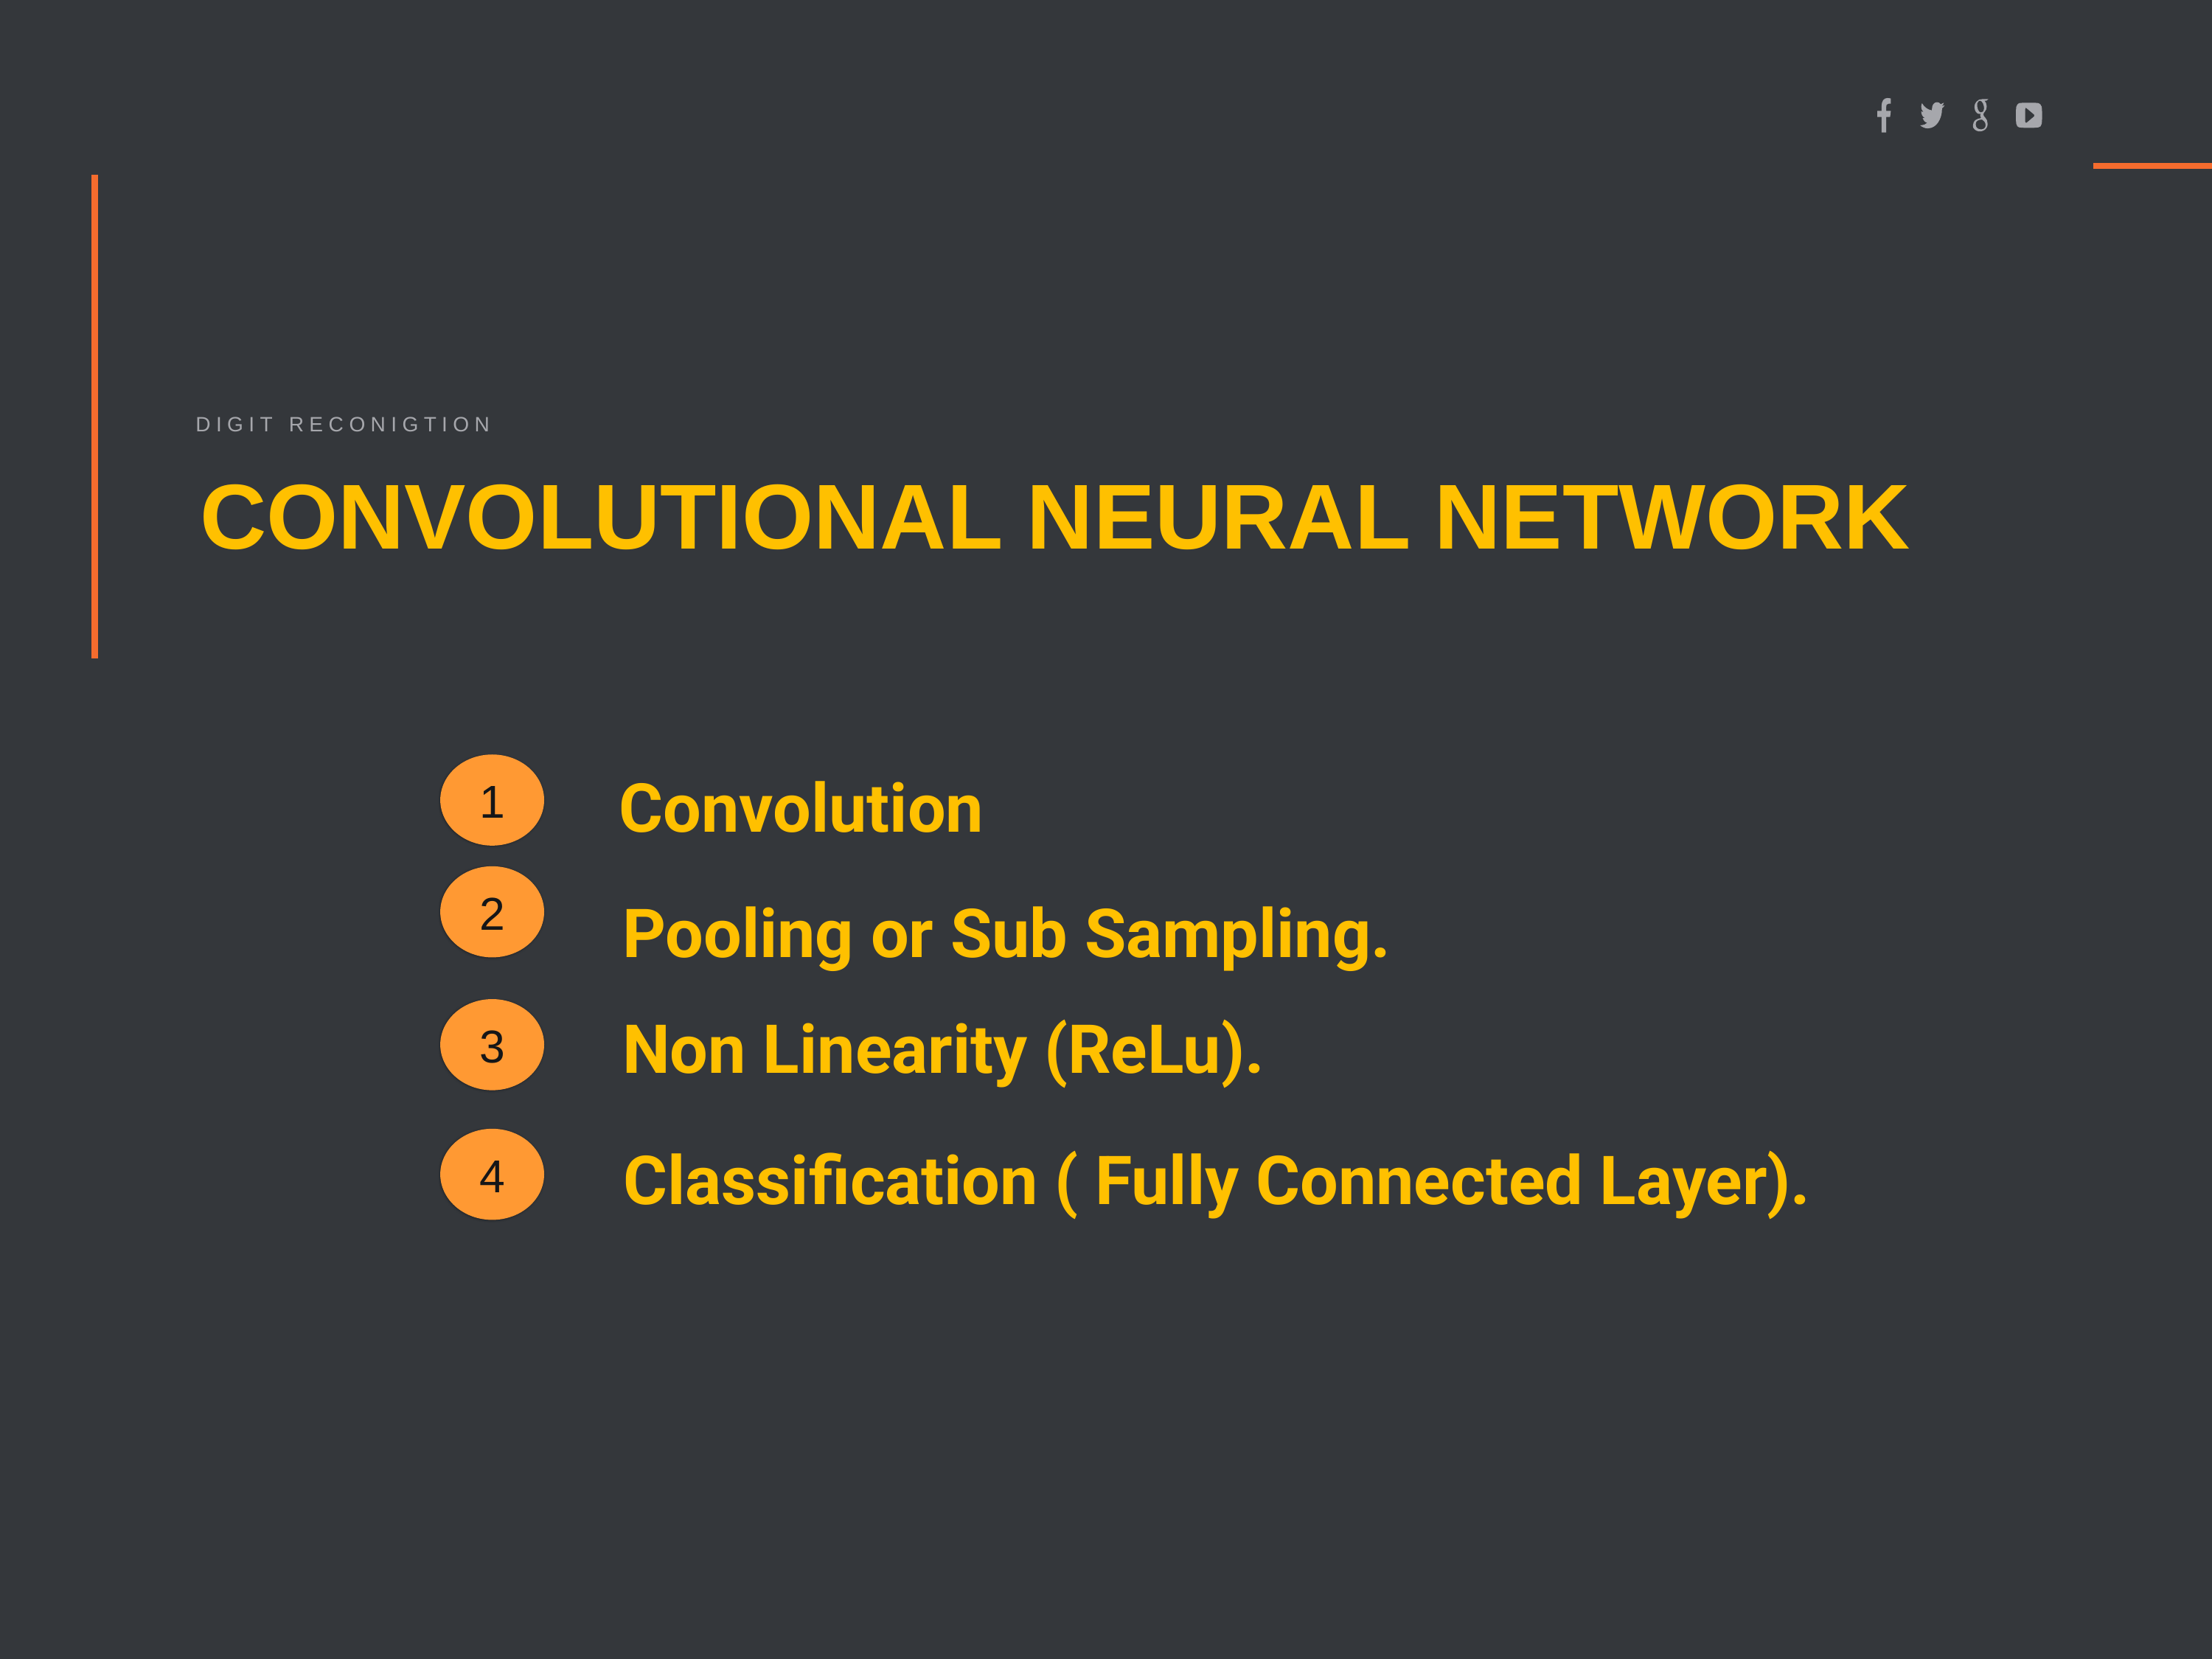

Digit reconigtion
CONVOLUTIONAL NEURAL NETWORK
Convolution
1
2
Pooling or Sub Sampling.
Non Linearity (ReLu).
3
4
Classification ( Fully Connected Layer).